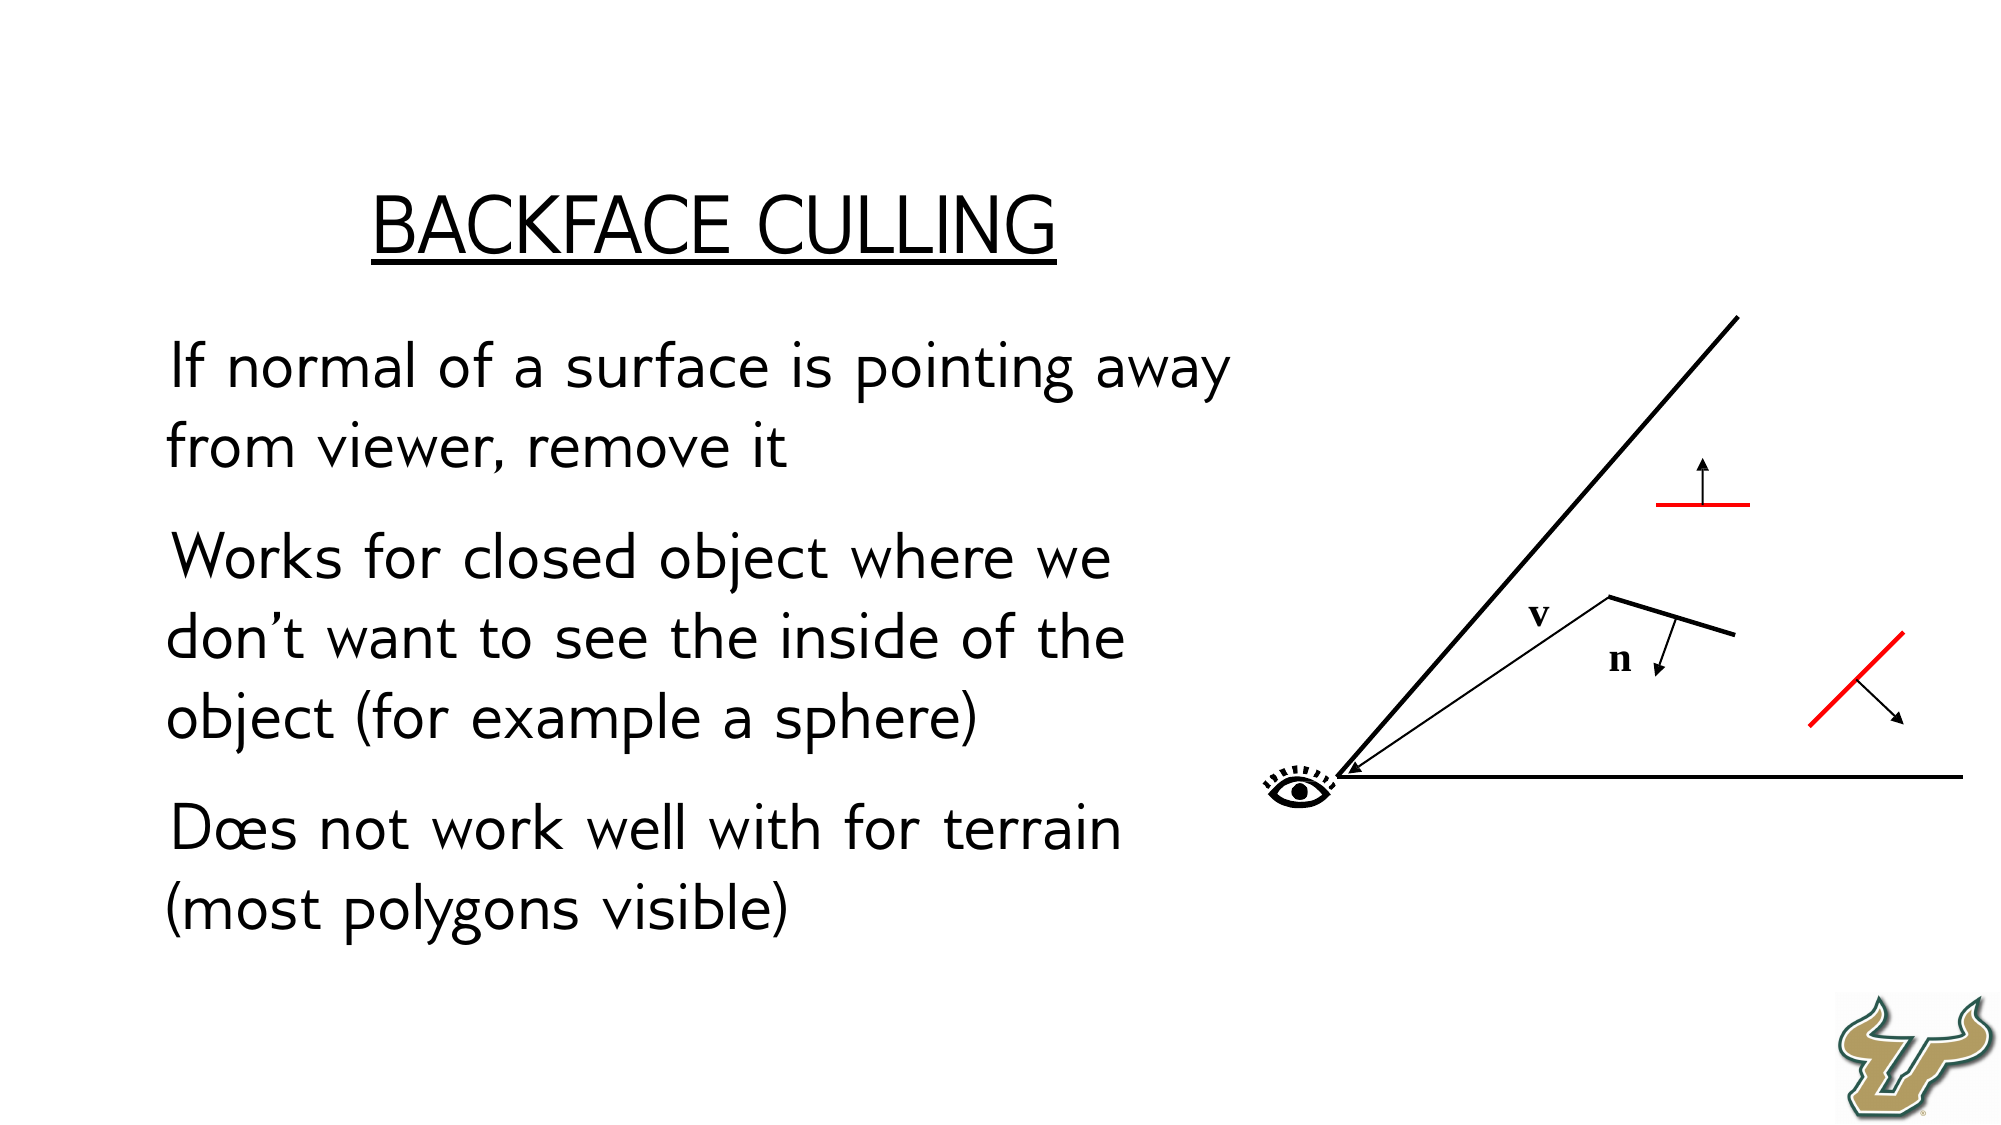

Backface culling
If normal of a surface is pointing away from viewer, remove it
Works for closed object where we don’t want to see the inside of the object (for example a sphere)
Does not work well with for terrain (most polygons visible)

v

n